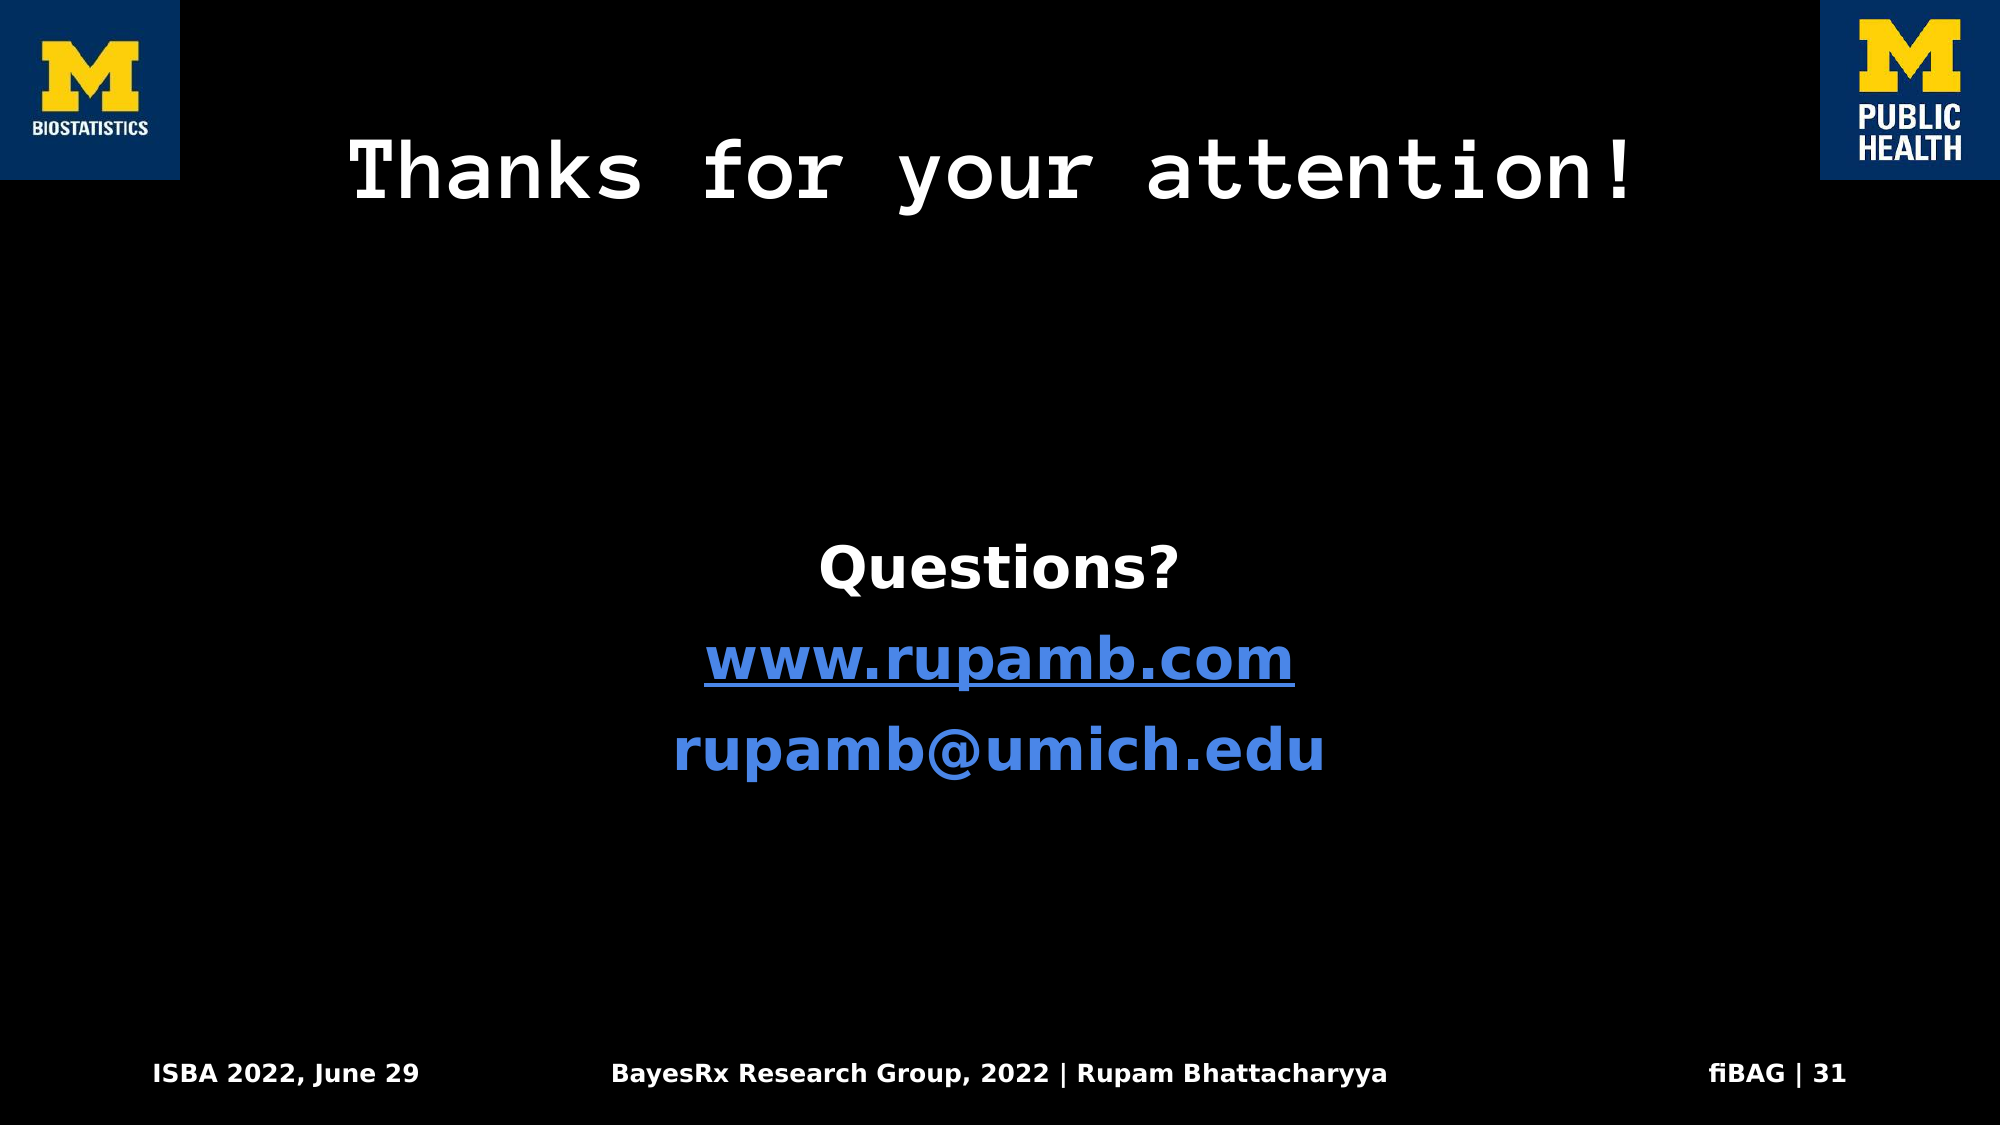

# Thanks for your attention!
Questions?
www.rupamb.com
rupamb@umich.edu
fiBAG | 31